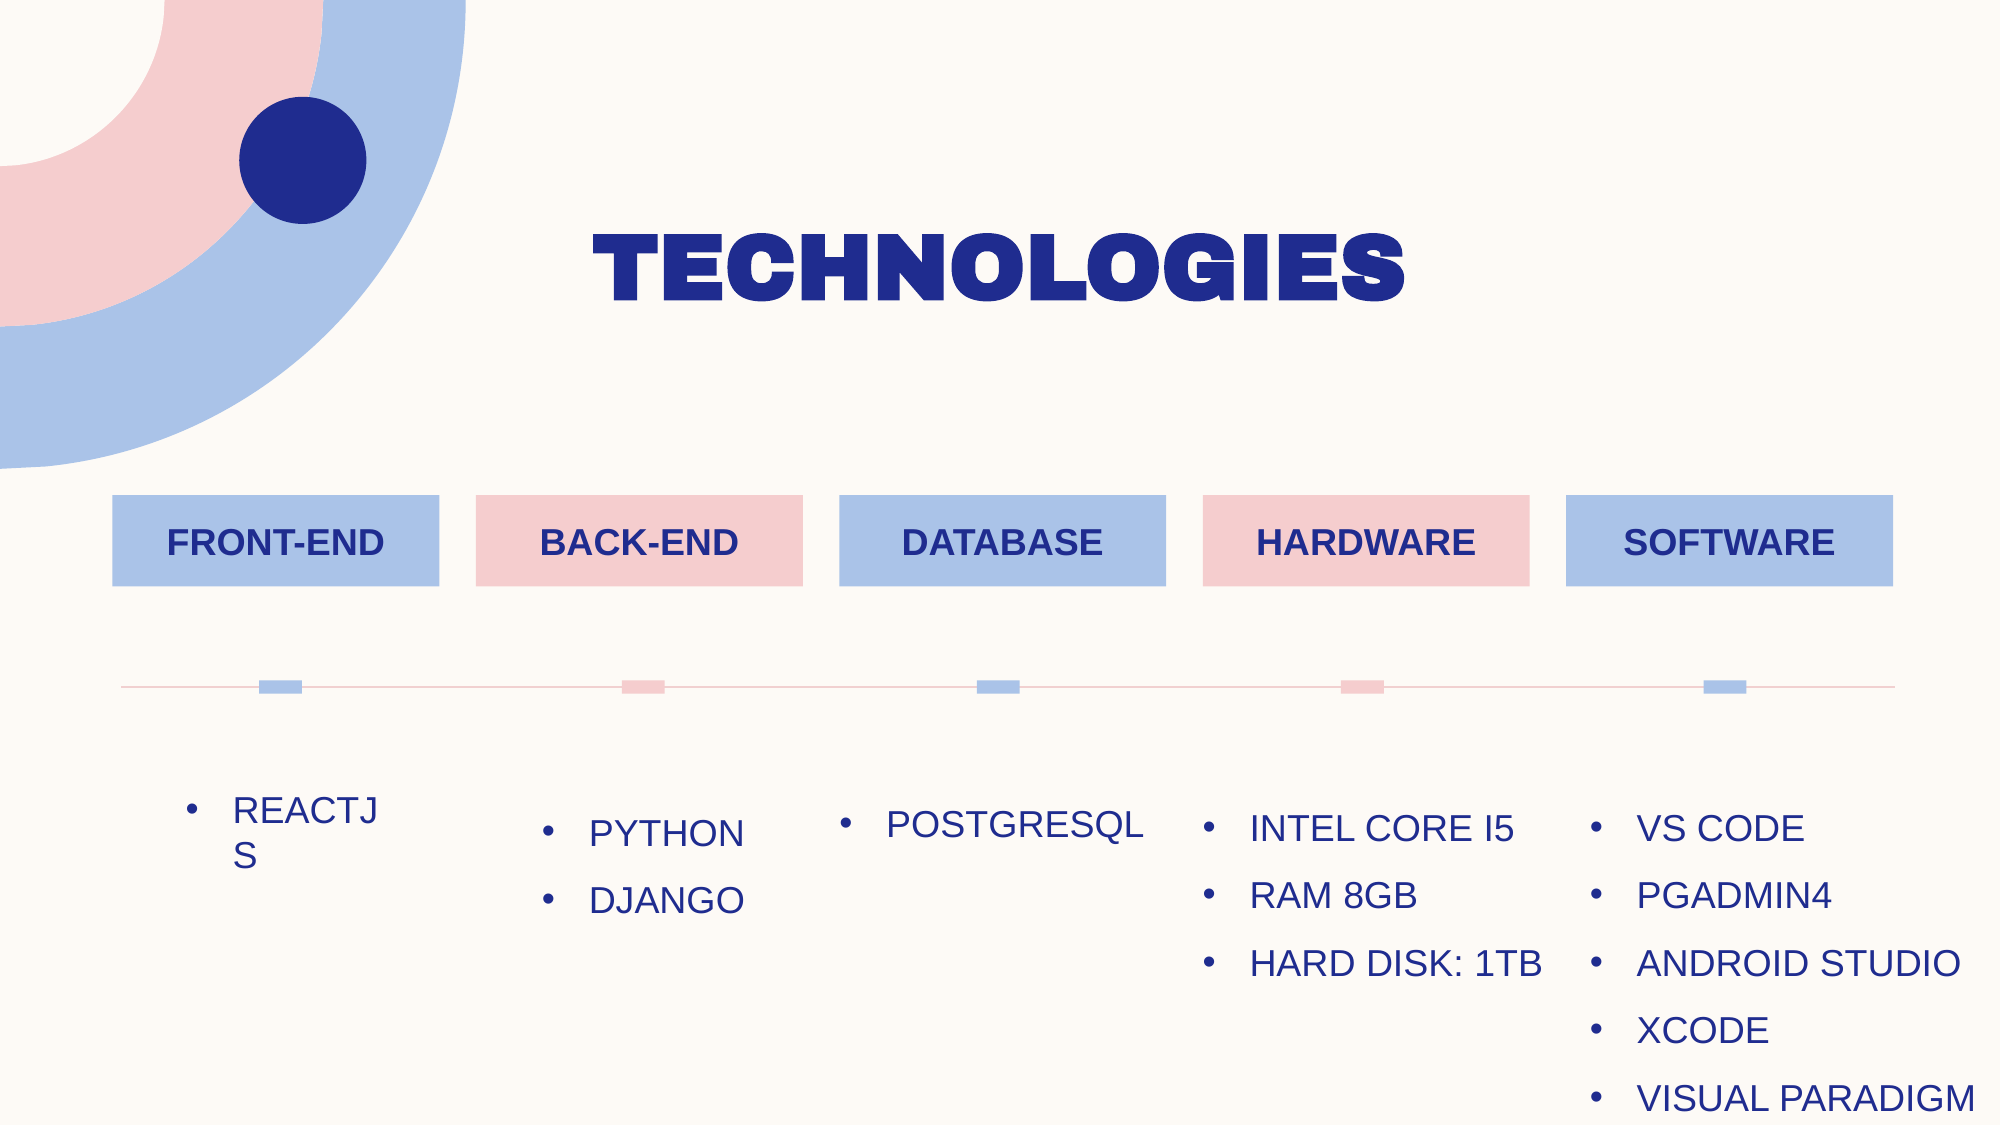

# TECHNOLOGIES
FRONT-END
BACK-END
DATABASE
HARDWARE
SOFTWARE

VS CODE
PGADMIN4
ANDROID STUDIO
XCODE
VISUAL PARADIGM
INTEL CORE I5
RAM 8GB
HARD DISK: 1TB

REACTJS
PYTHON
DJANGO
POSTGRESQL